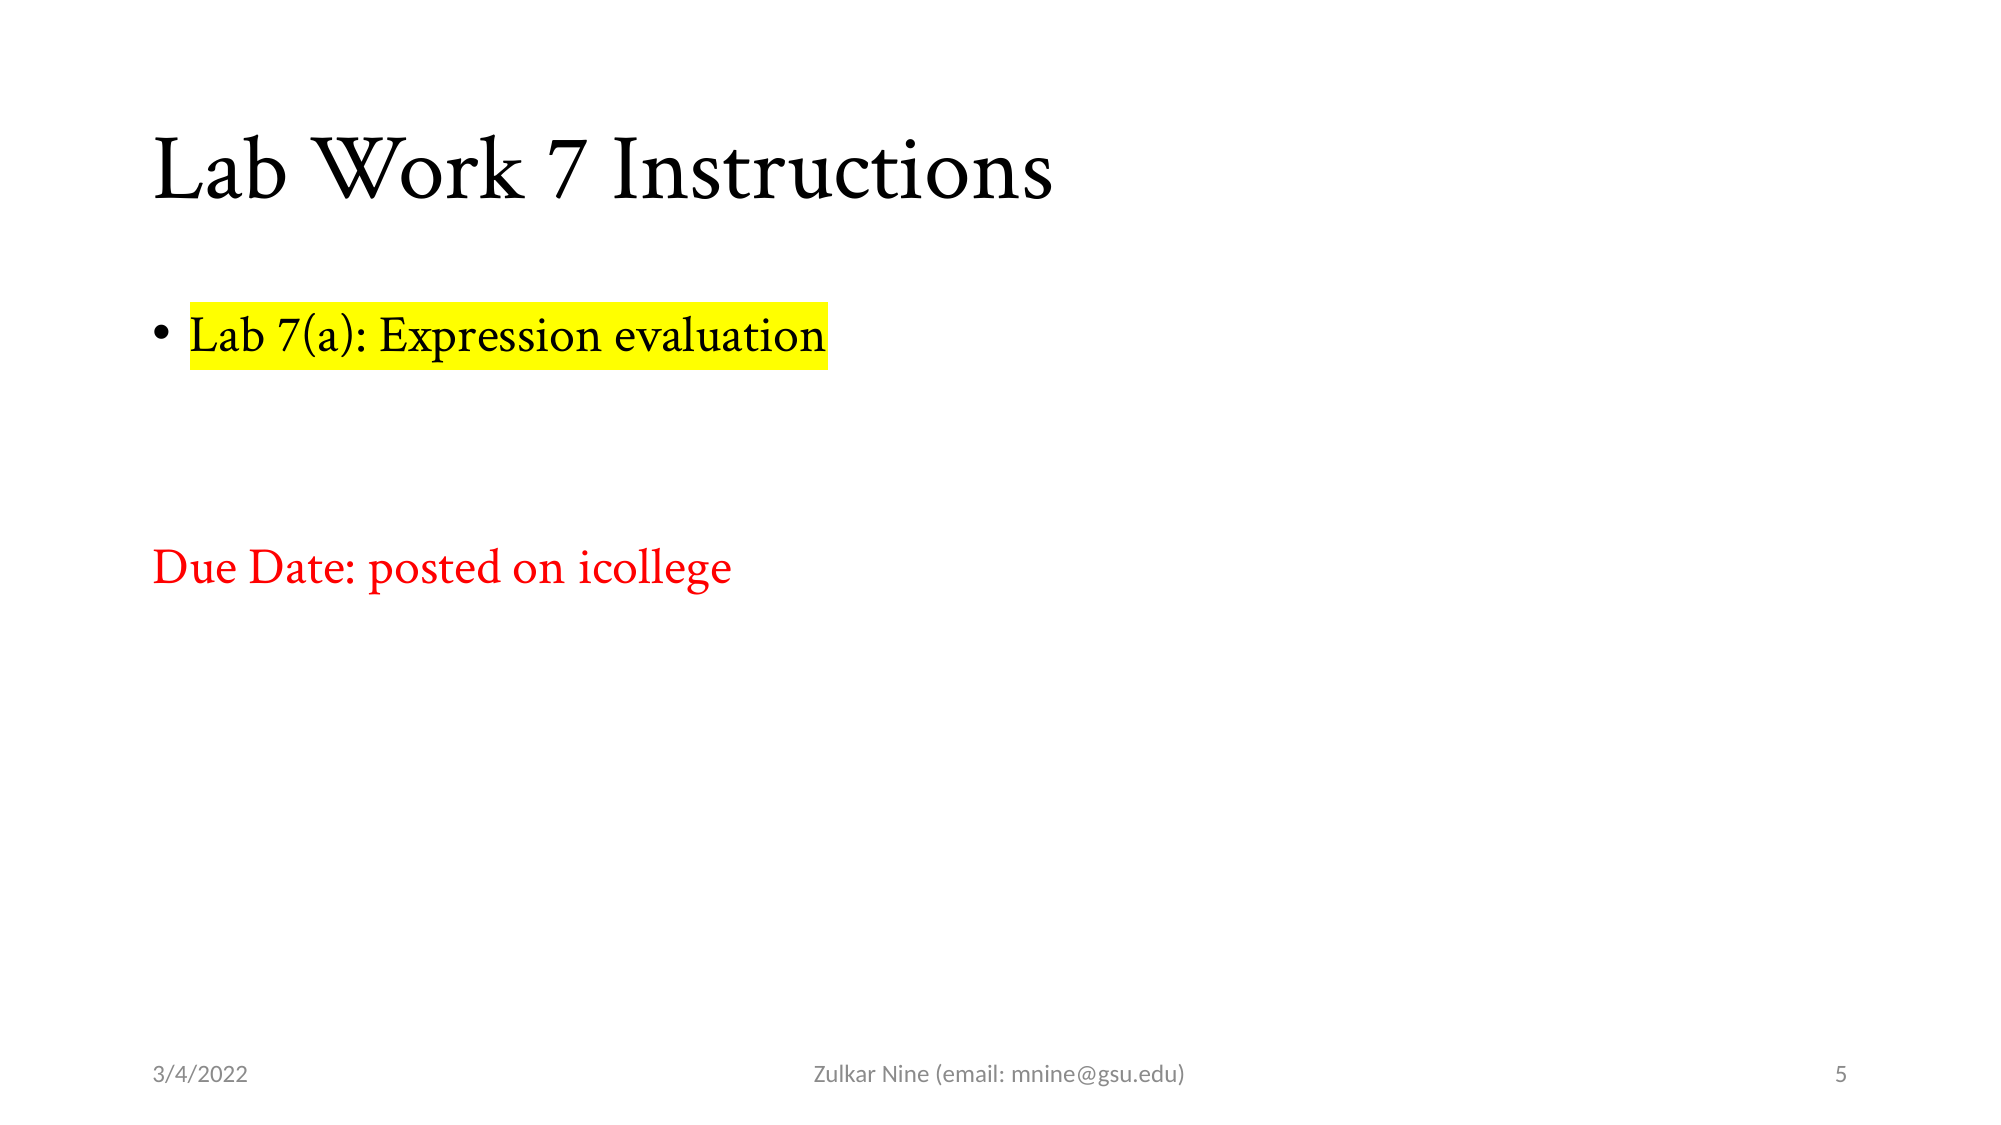

# Lab Work 7 Instructions
Lab 7(a): Expression evaluation

Due Date: posted on icollege

3/4/2022
Zulkar Nine (email: mnine@gsu.edu)
5